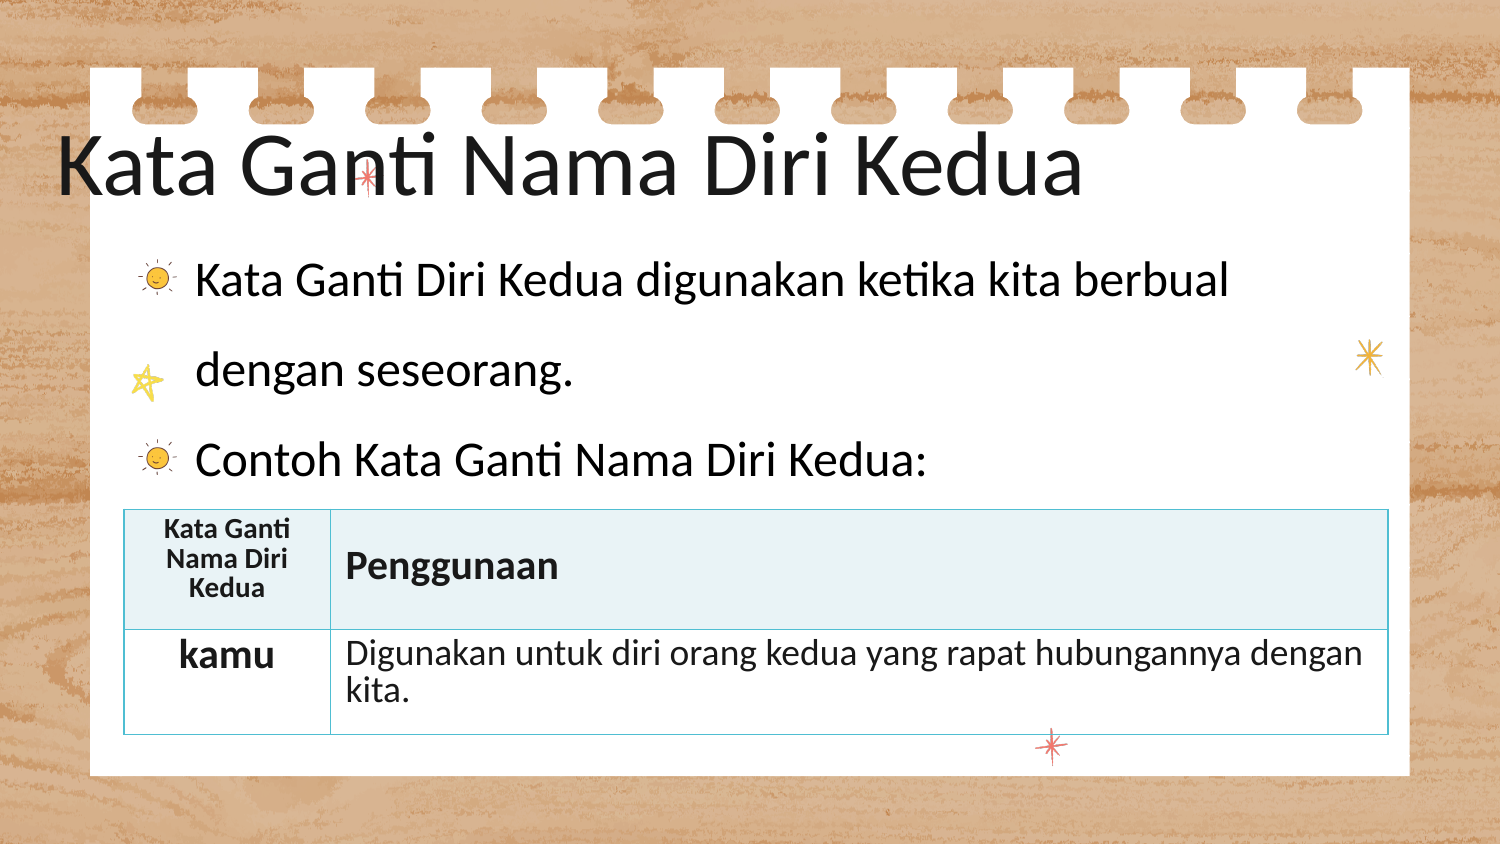

# Kata Ganti Nama Diri Kedua
Kata Ganti Diri Kedua digunakan ketika kita berbual dengan seseorang.
Contoh Kata Ganti Nama Diri Kedua:

| Kata Ganti Nama Diri Kedua | Penggunaan |
| --- | --- |
| kamu | Digunakan untuk diri orang kedua yang rapat hubungannya dengan kita. |